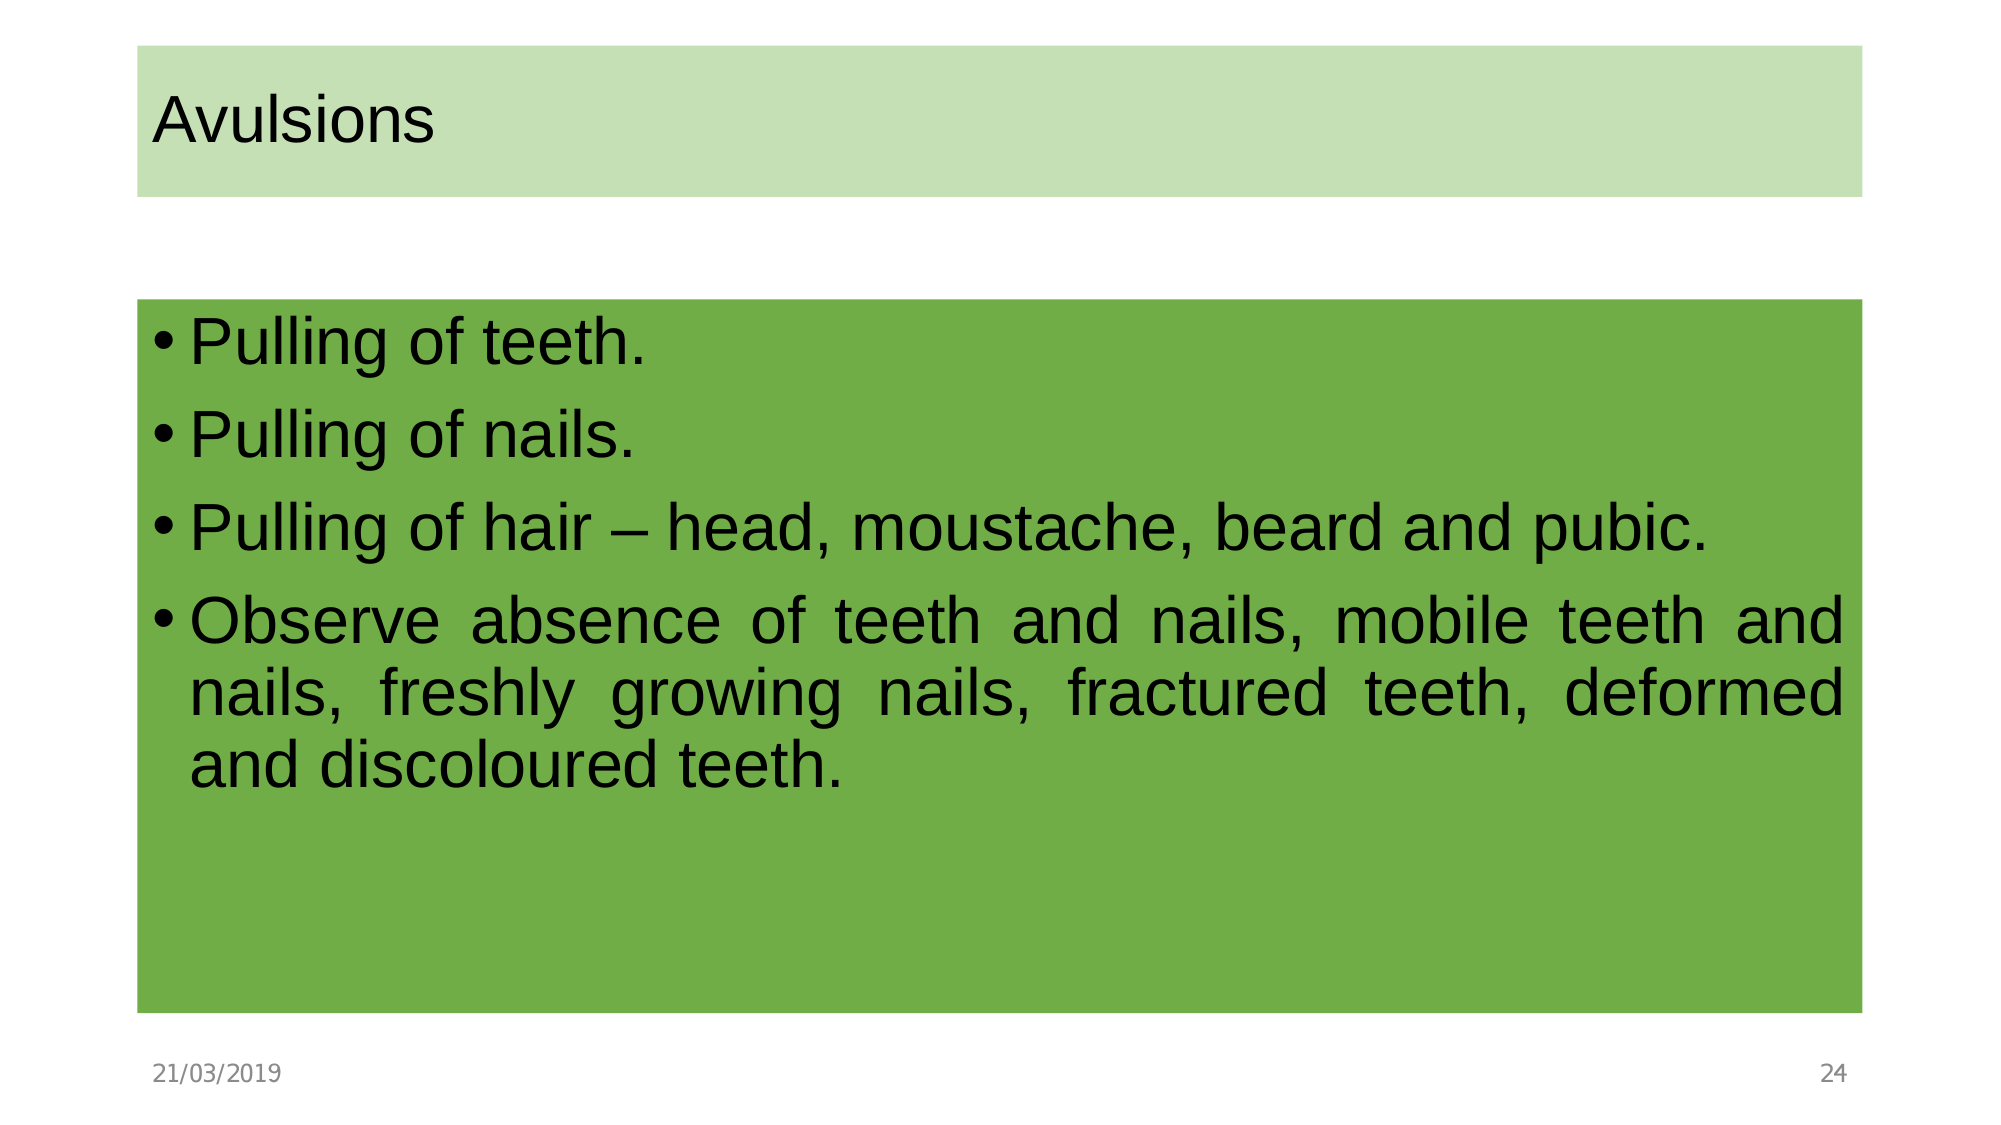

# Avulsions
Pulling of teeth.
Pulling of nails.
Pulling of hair – head, moustache, beard and pubic.
Observe absence of teeth and nails, mobile teeth and nails, freshly growing nails, fractured teeth, deformed and discoloured teeth.
21/03/2019

24